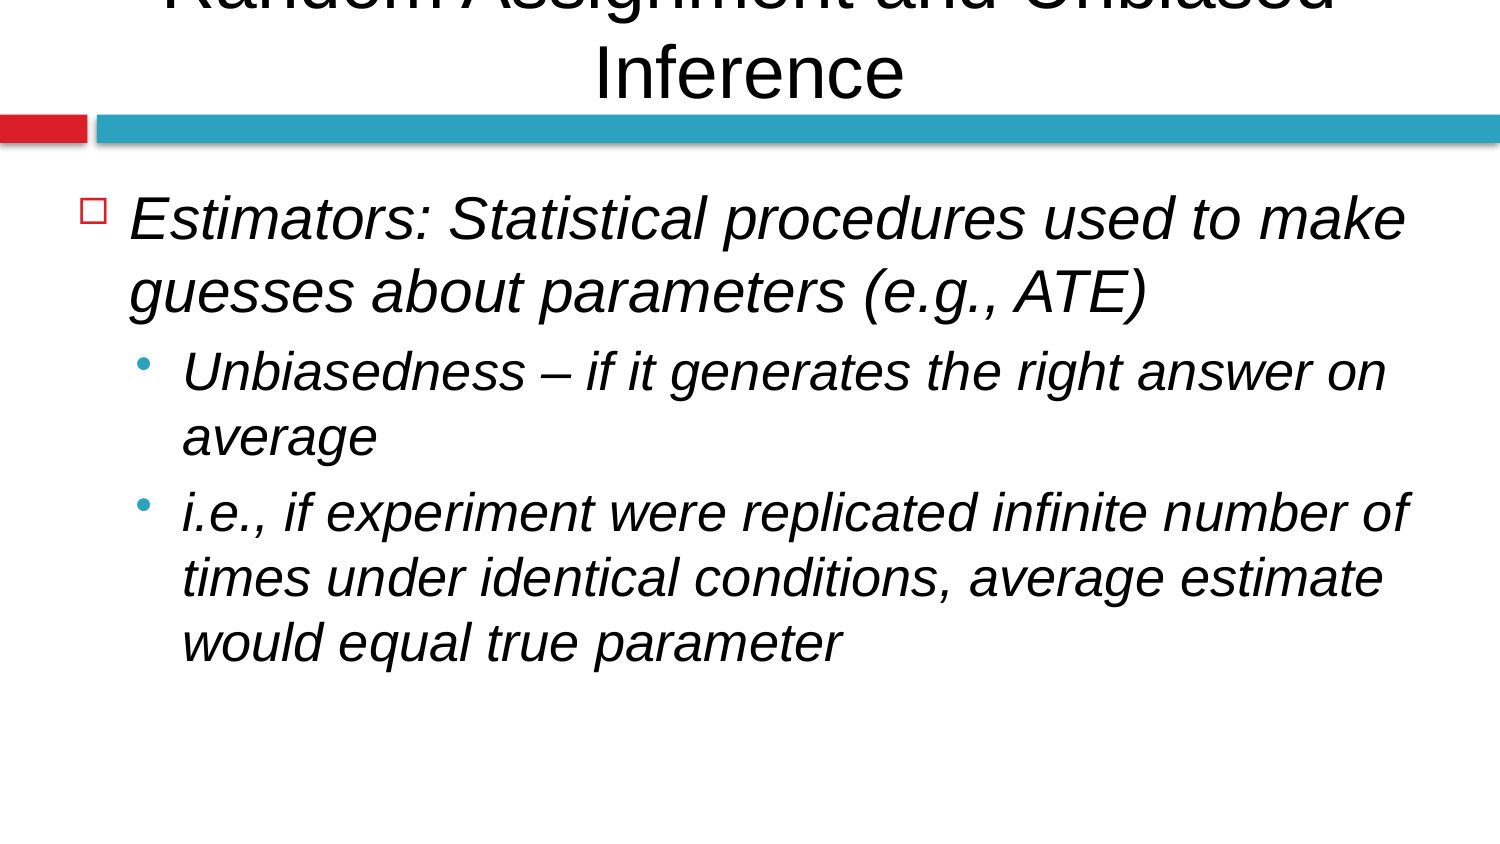

Random Assignment and Unbiased Inference

Estimators: Statistical procedures used to make guesses about parameters (e.g., ATE)
Unbiasedness – if it generates the right answer on average
i.e., if experiment were replicated infinite number of times under identical conditions, average estimate would equal true parameter